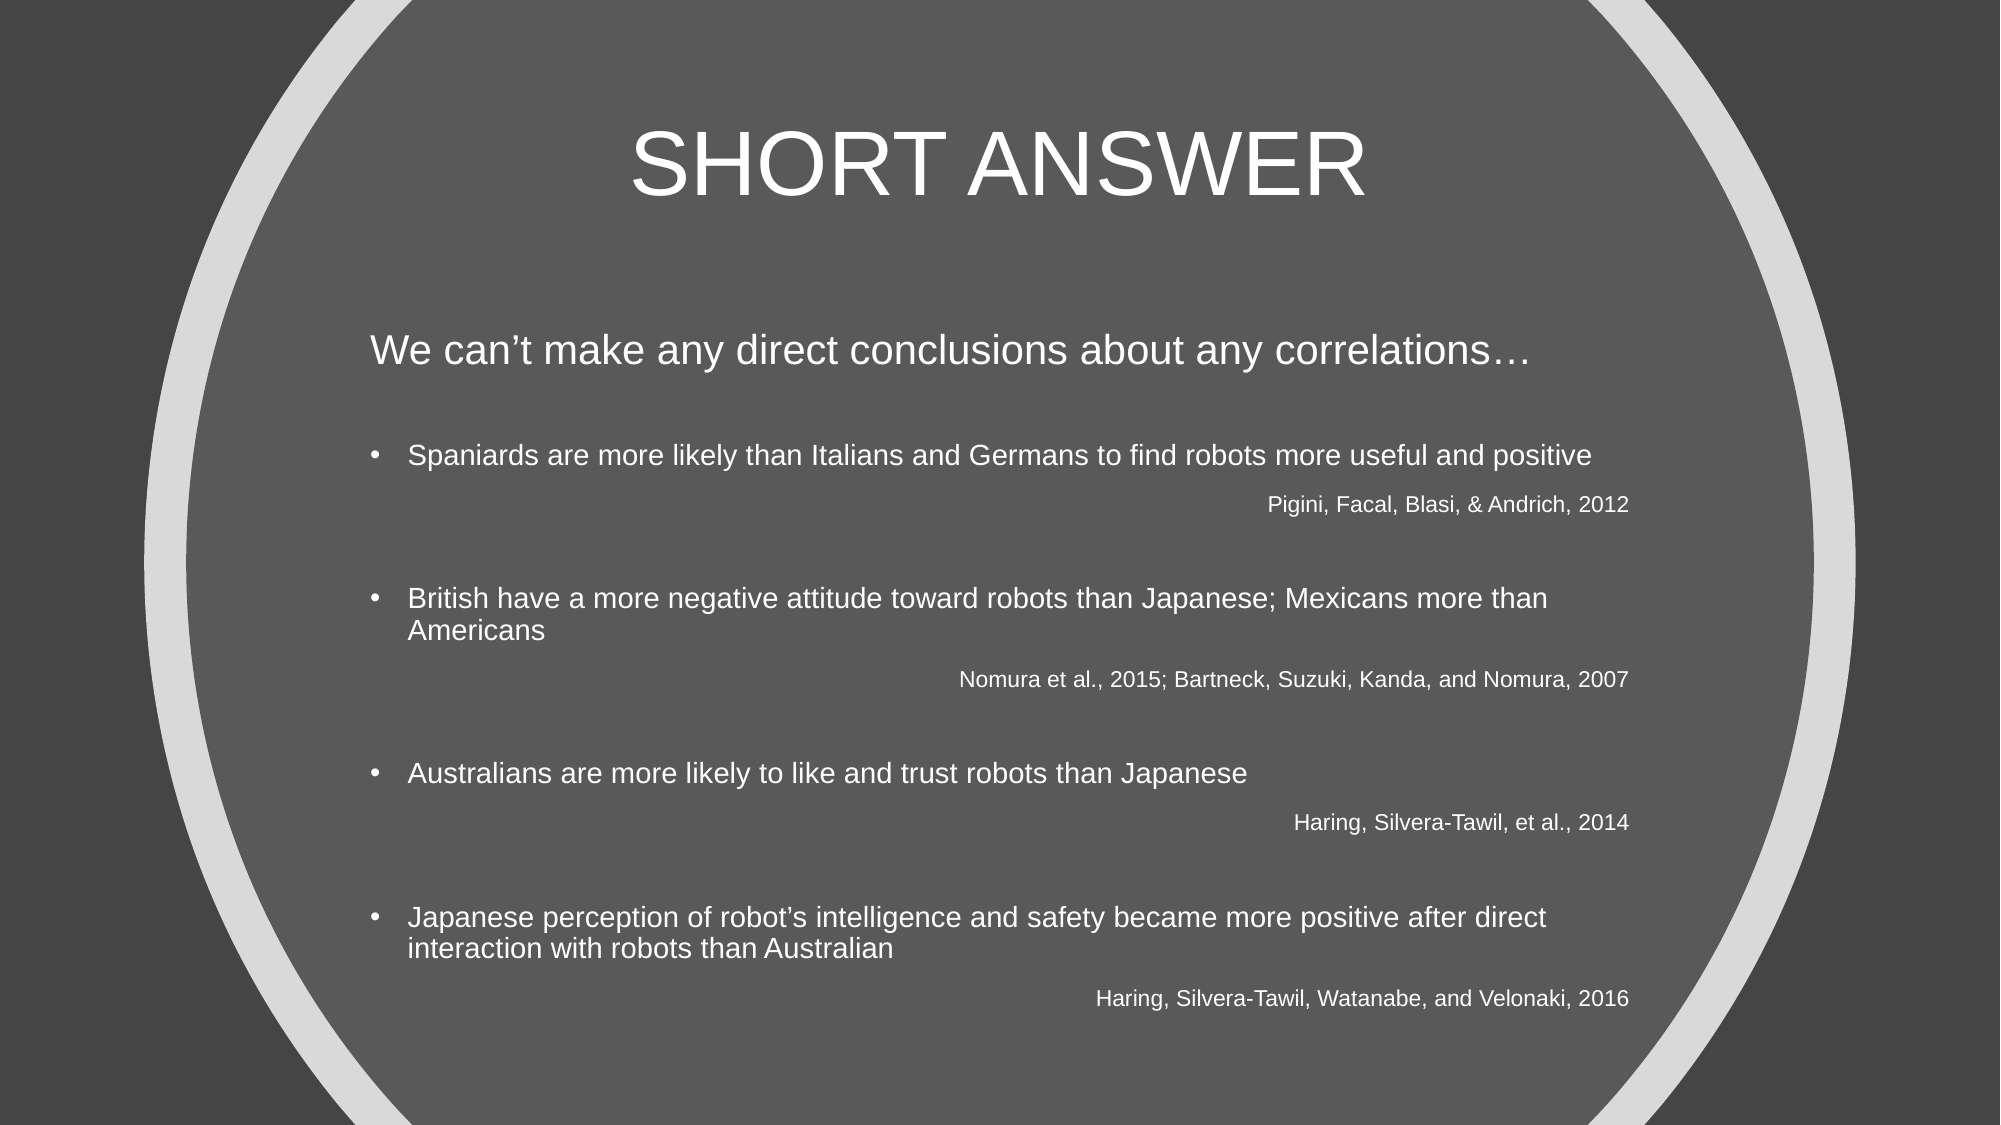

Short answer
We can’t make any direct conclusions about any correlations…

Spaniards are more likely than Italians and Germans to find robots more useful and positive
Pigini, Facal, Blasi, & Andrich, 2012

British have a more negative attitude toward robots than Japanese; Mexicans more than Americans
Nomura et al., 2015; Bartneck, Suzuki, Kanda, and Nomura, 2007

Australians are more likely to like and trust robots than Japanese
Haring, Silvera-Tawil, et al., 2014

Japanese perception of robot’s intelligence and safety became more positive after direct interaction with robots than Australian
Haring, Silvera-Tawil, Watanabe, and Velonaki, 2016